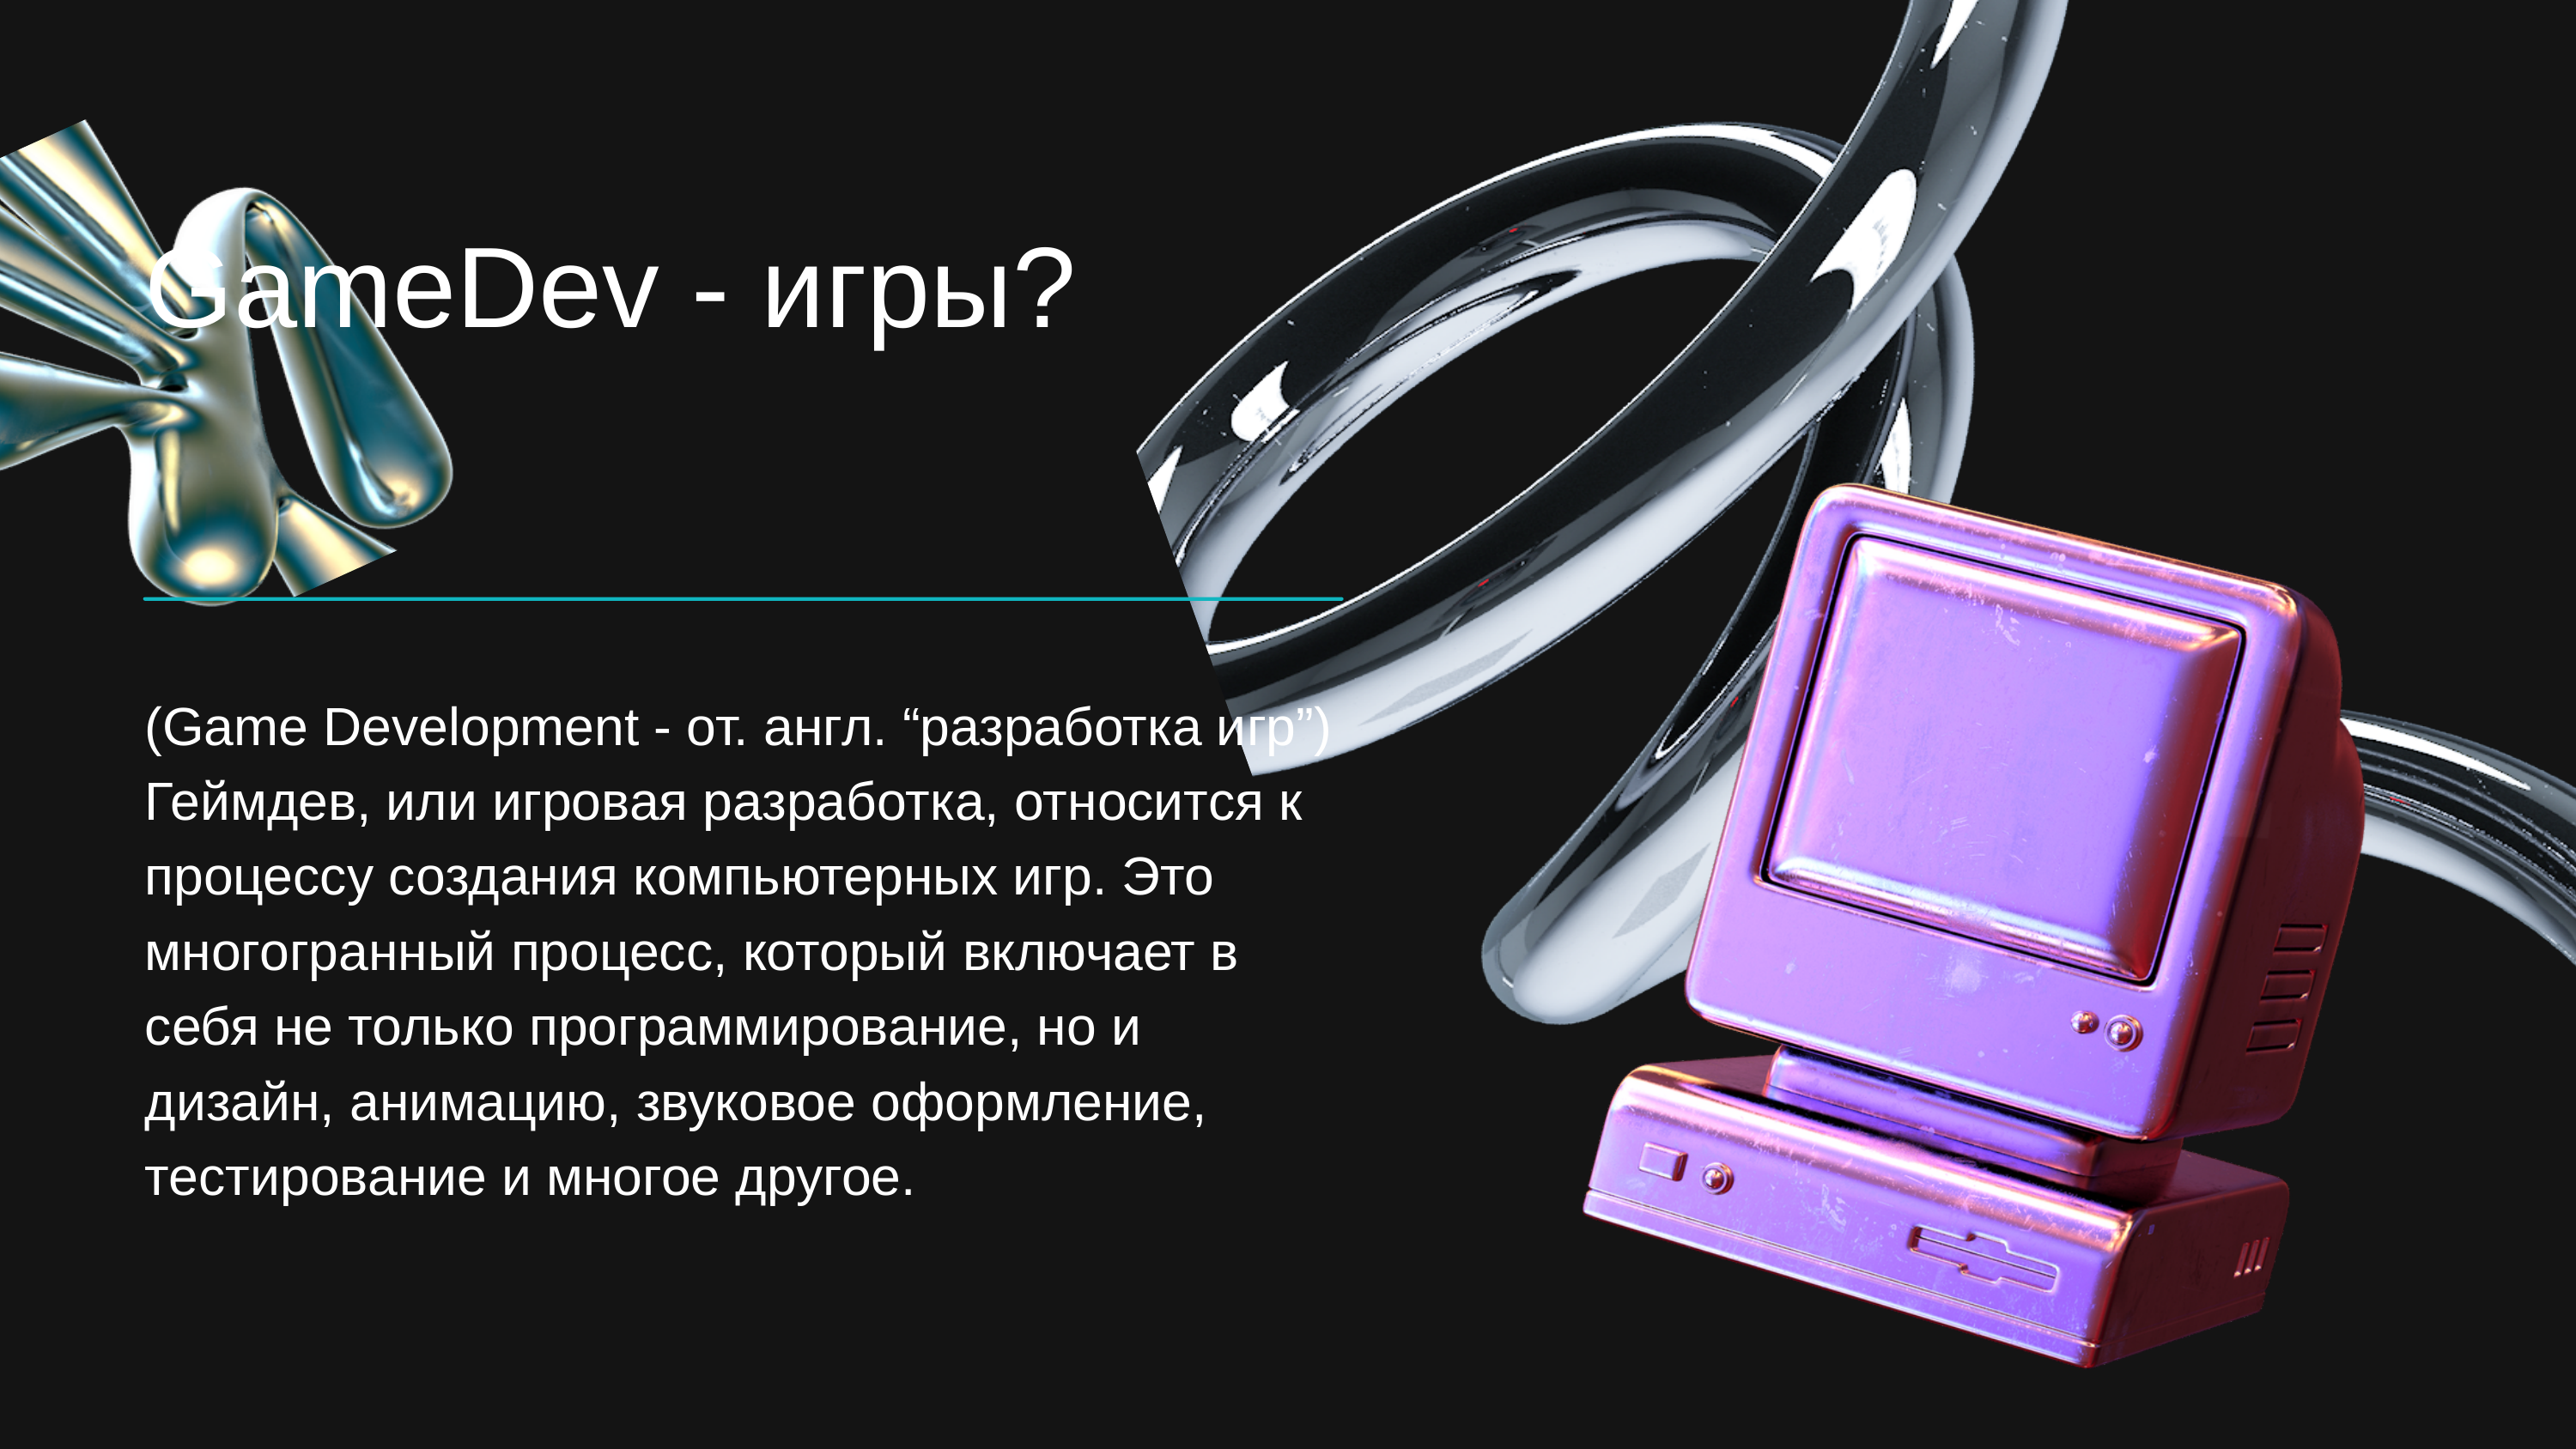

GameDev - игры?

(Game Development - от. англ. “разработка игр”) Геймдев, или игровая разработка, относится к процессу создания компьютерных игр. Это многогранный процесс, который включает в себя не только программирование, но и дизайн, анимацию, звуковое оформление, тестирование и многое другое.